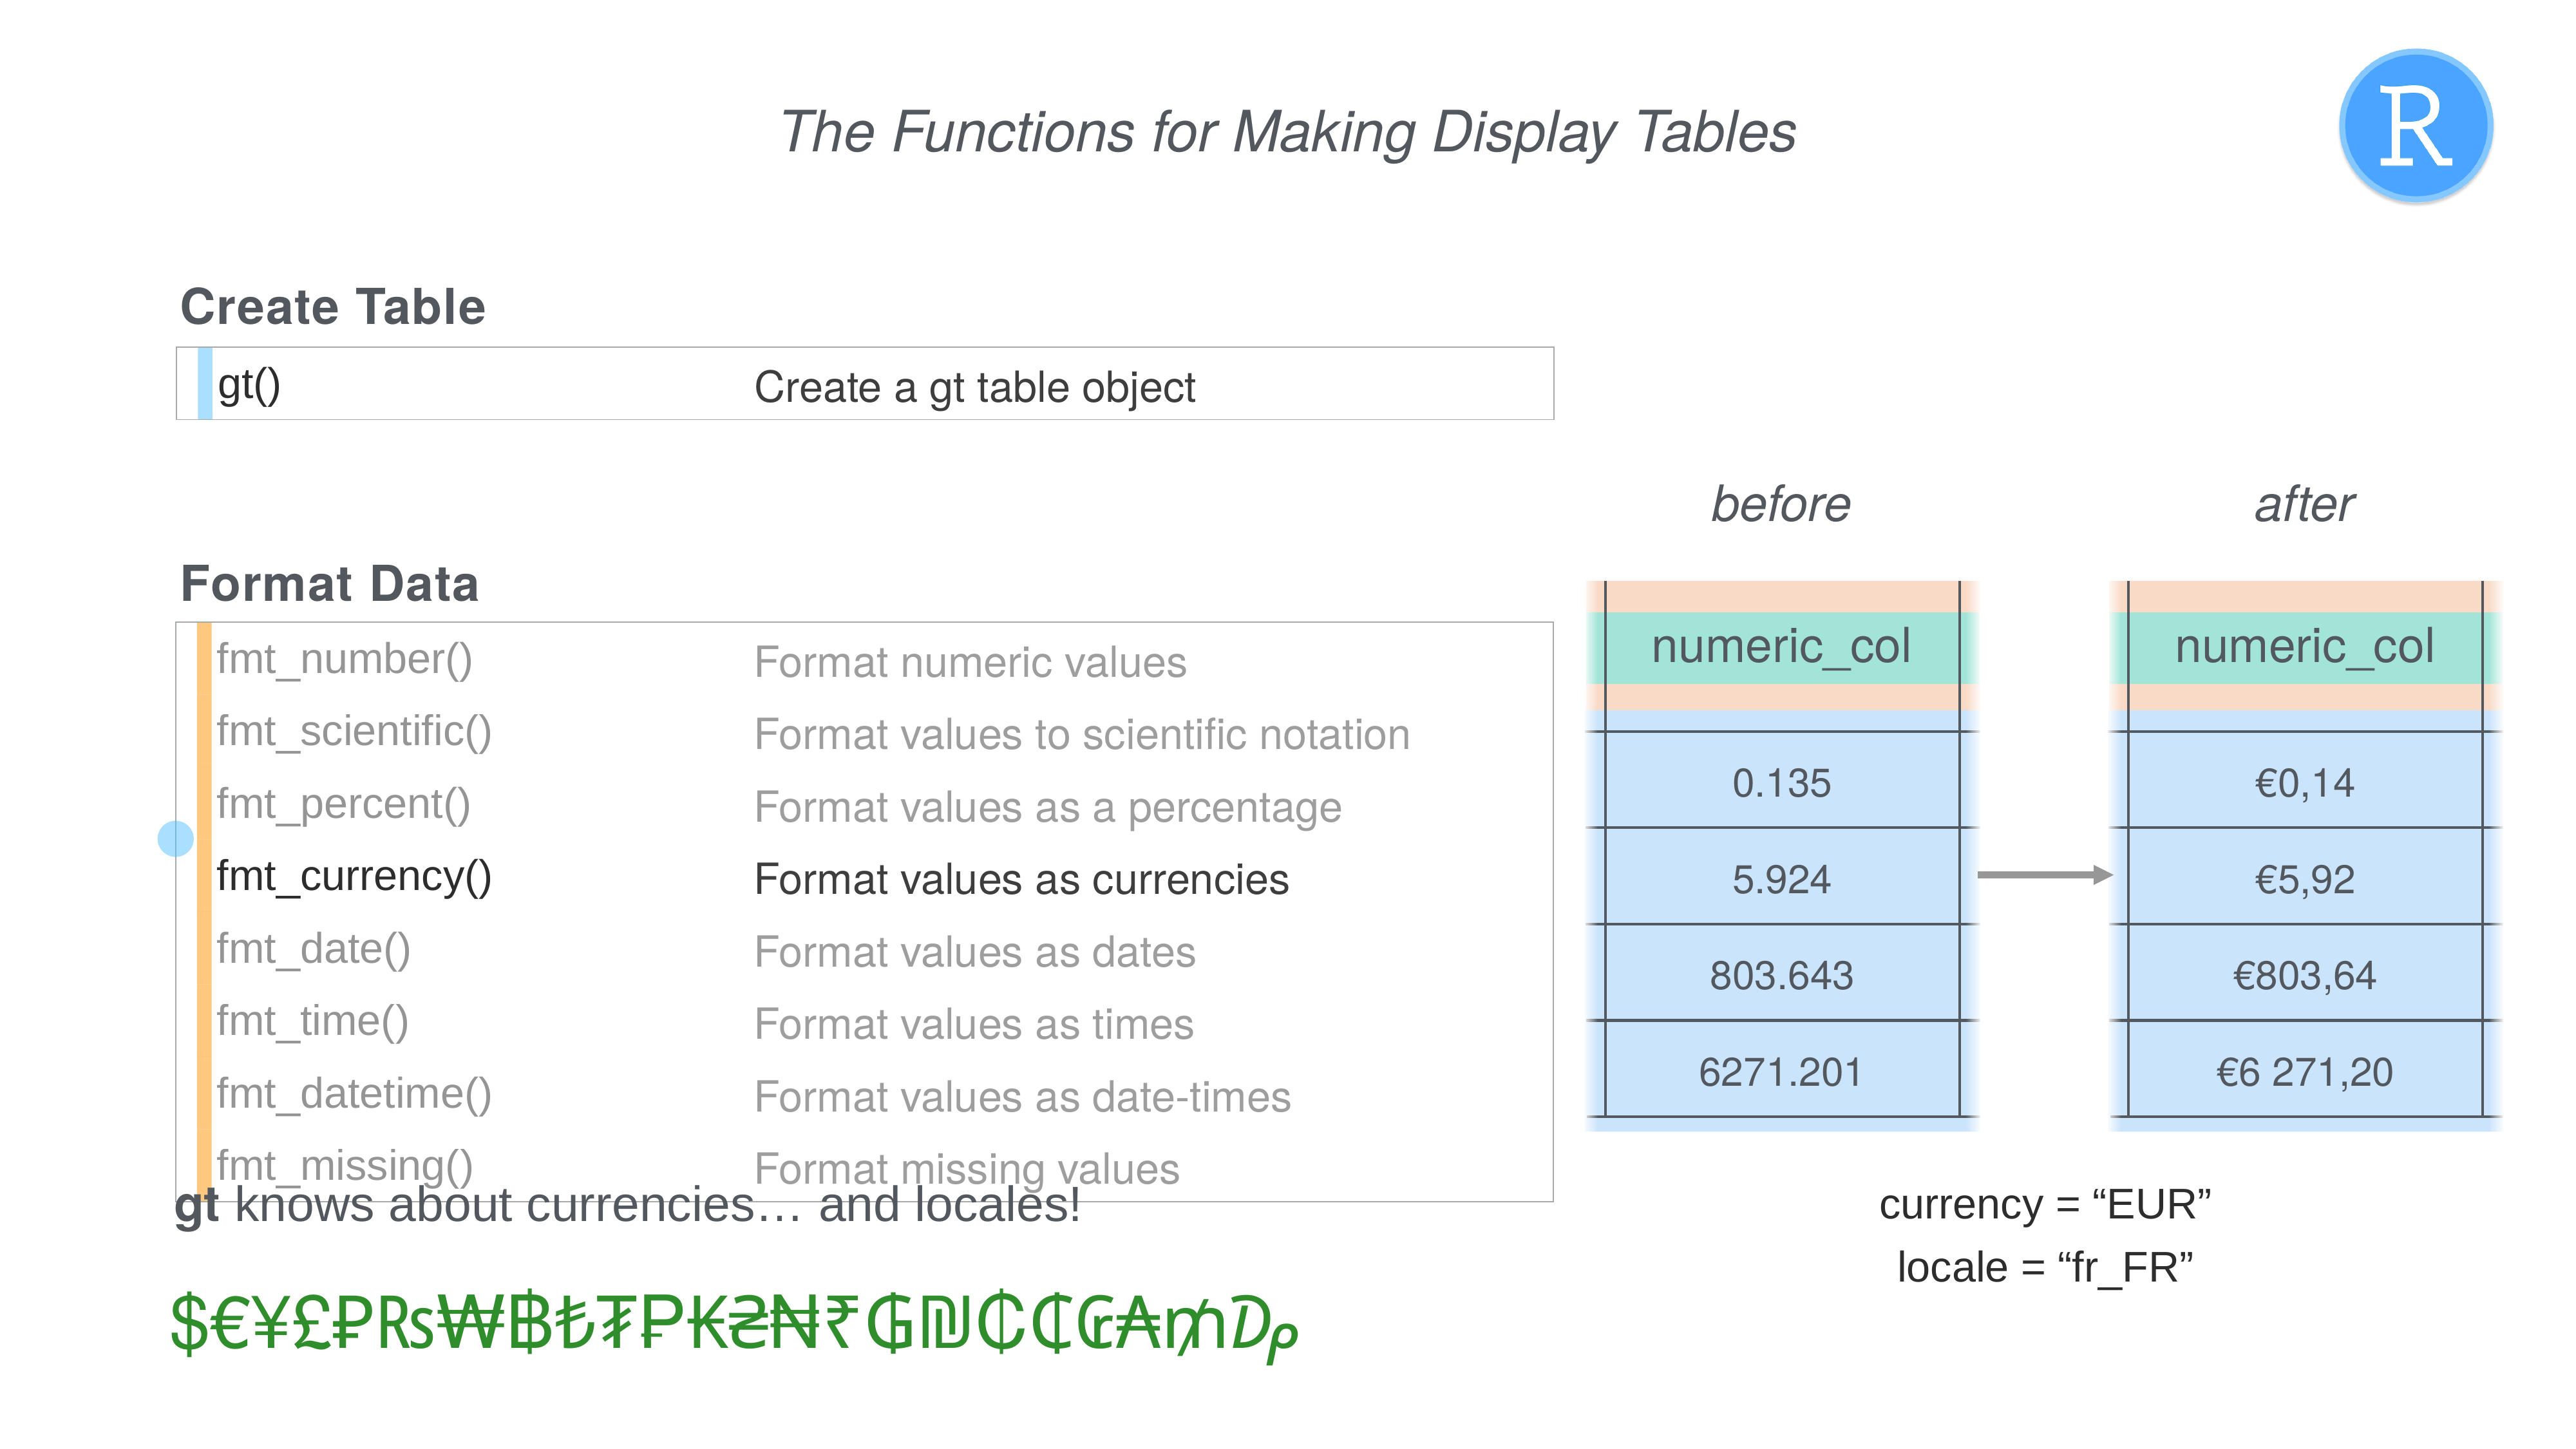

The Functions for Making Display Tables
Create Table
|  |  | gt() | Create a gt table object |
| --- | --- | --- | --- |
before
after
Format Data

numeric_col

0.135

5.924

803.643

6271.201

numeric_col

€0,14

€5,92

€803,64

€6 271,20

|  |  | fmt\_number() | Format numeric values |
| --- | --- | --- | --- |
|  |  | fmt\_scientific() | Format values to scientific notation |
|  |  | fmt\_percent() | Format values as a percentage |
|  |  | fmt\_currency() | Format values as currencies |
|  |  | fmt\_date() | Format values as dates |
|  |  | fmt\_time() | Format values as times |
|  |  | fmt\_datetime() | Format values as date-times |
|  |  | fmt\_missing() | Format missing values |

gt knows about currencies… and locales!
currency = “EUR”
locale = “fr_FR”
$€¥£₽₨₩฿₺₮₱₭₴₦₹₲₪₡₵₢₳₥₯